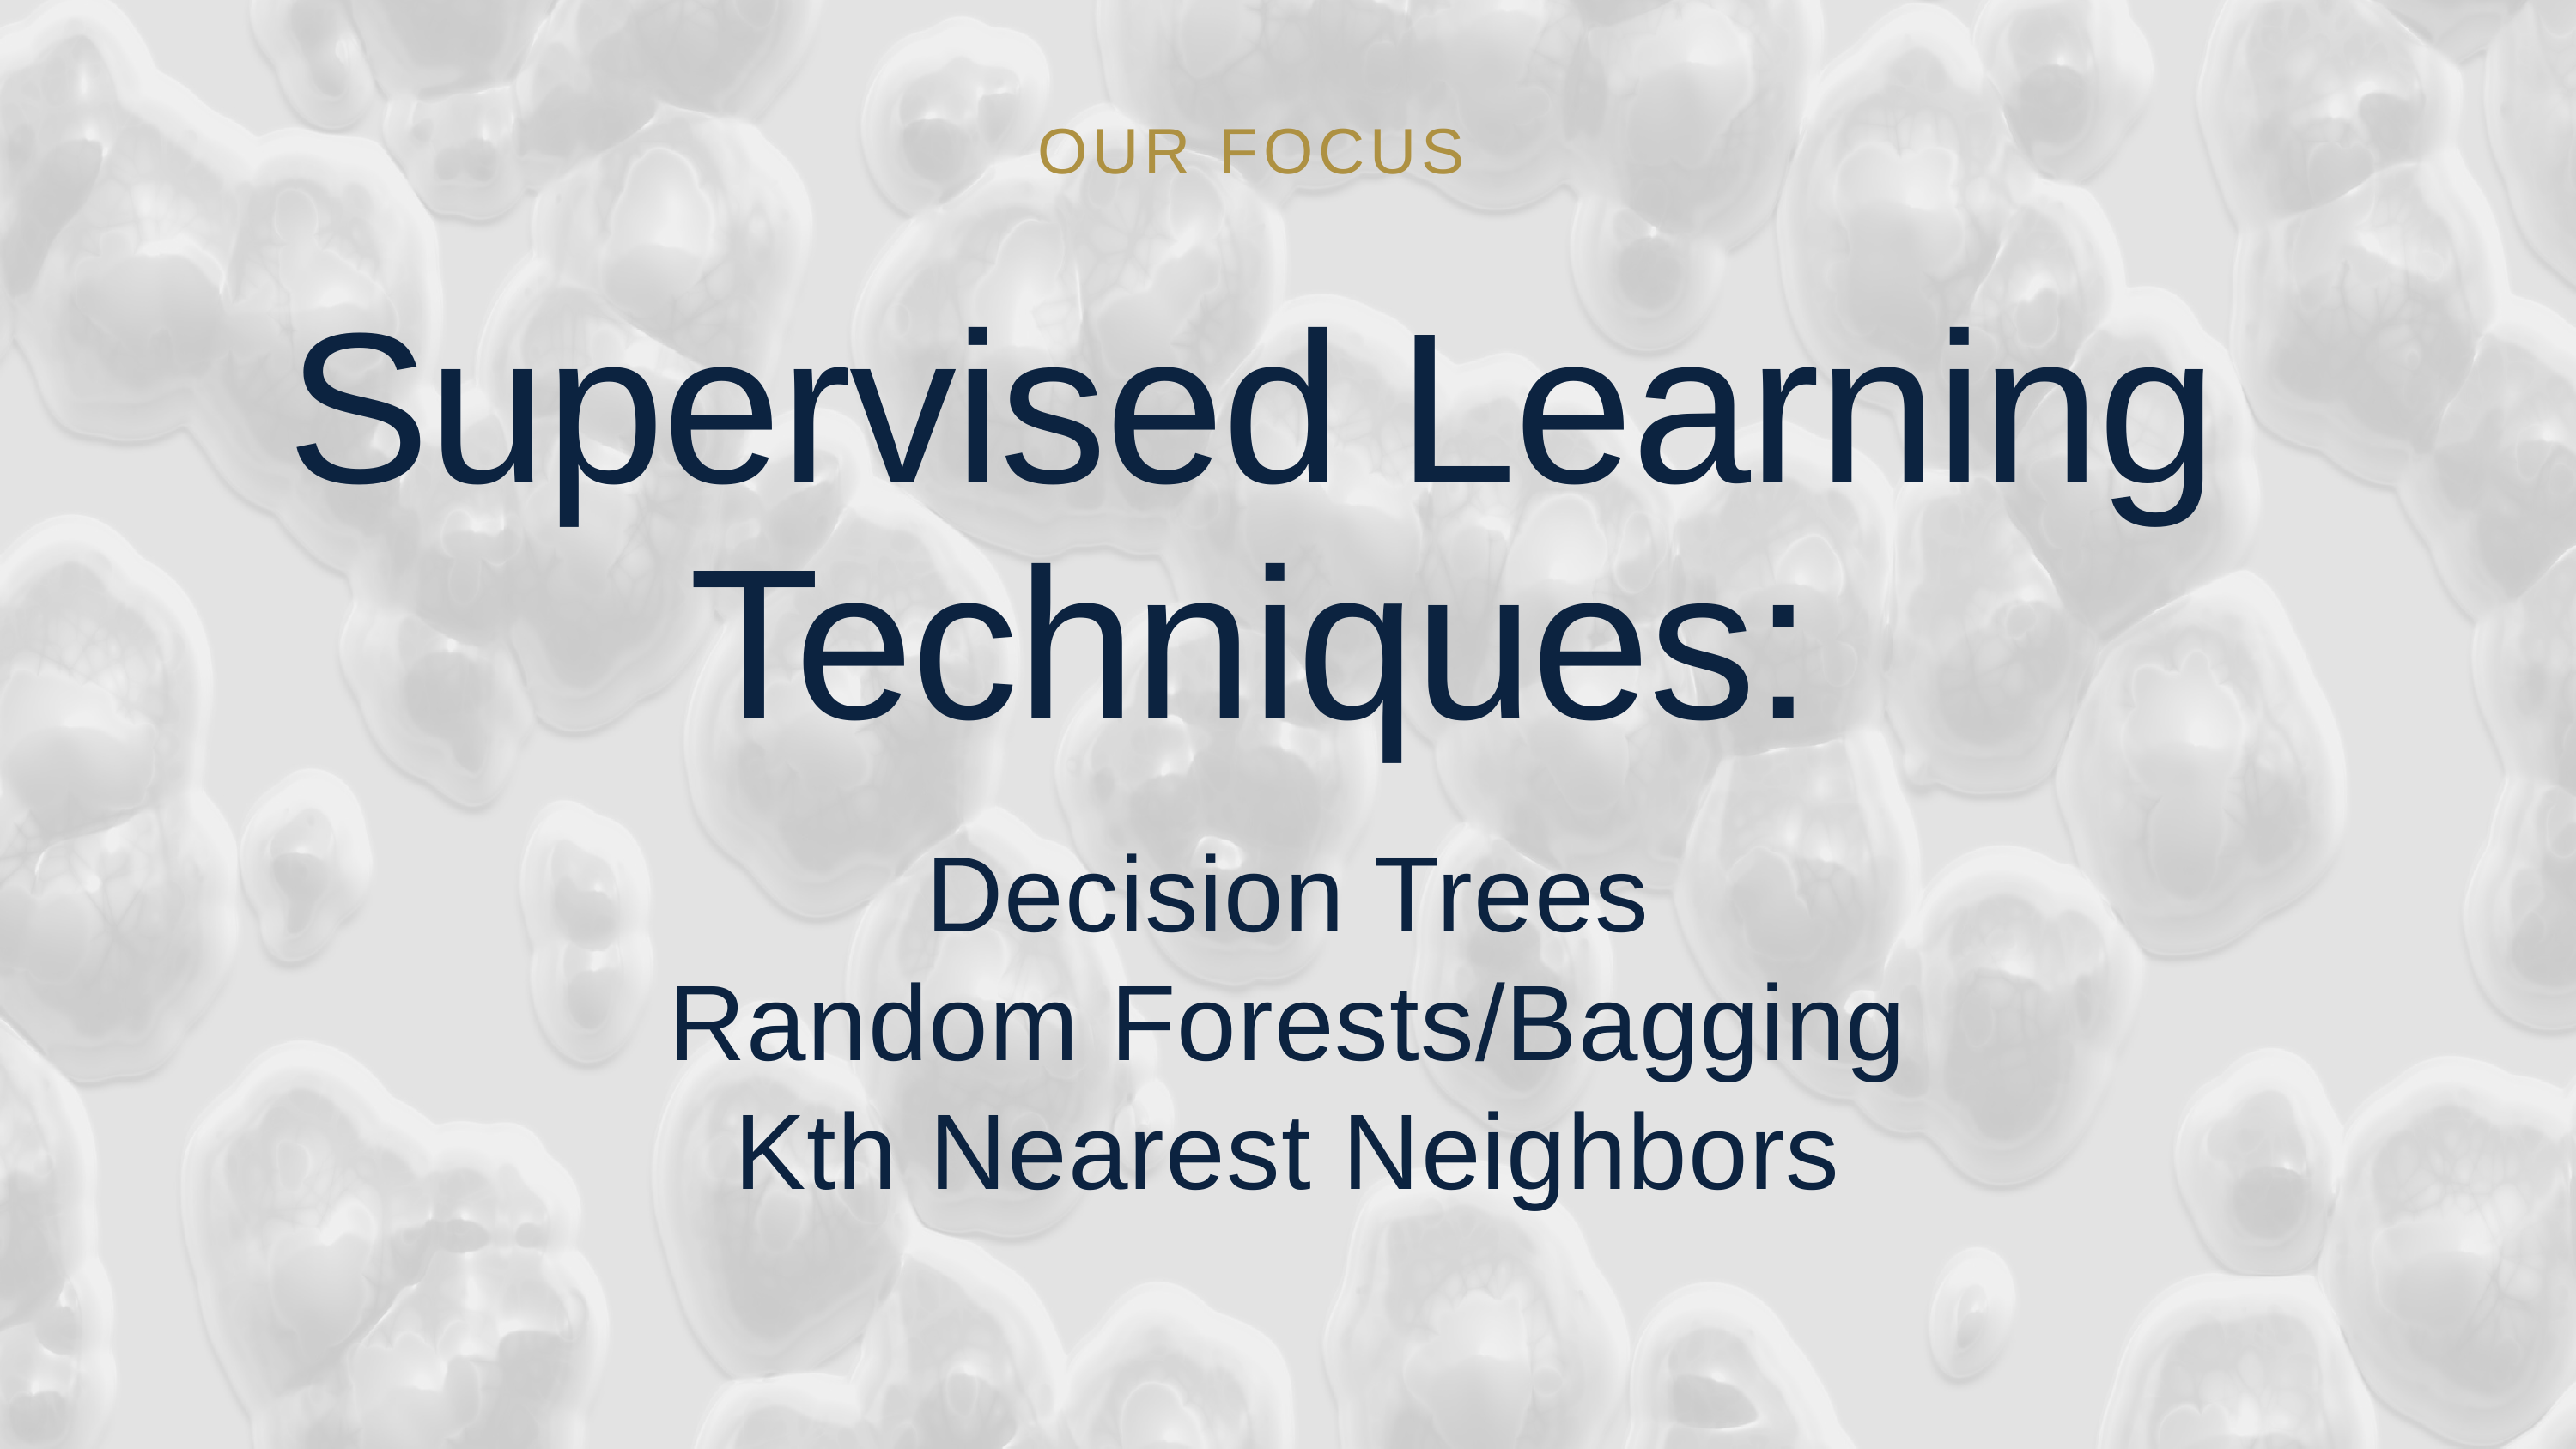

OUR FOCUS
Supervised Learning Techniques:
Decision Trees
Random Forests/Bagging
Kth Nearest Neighbors